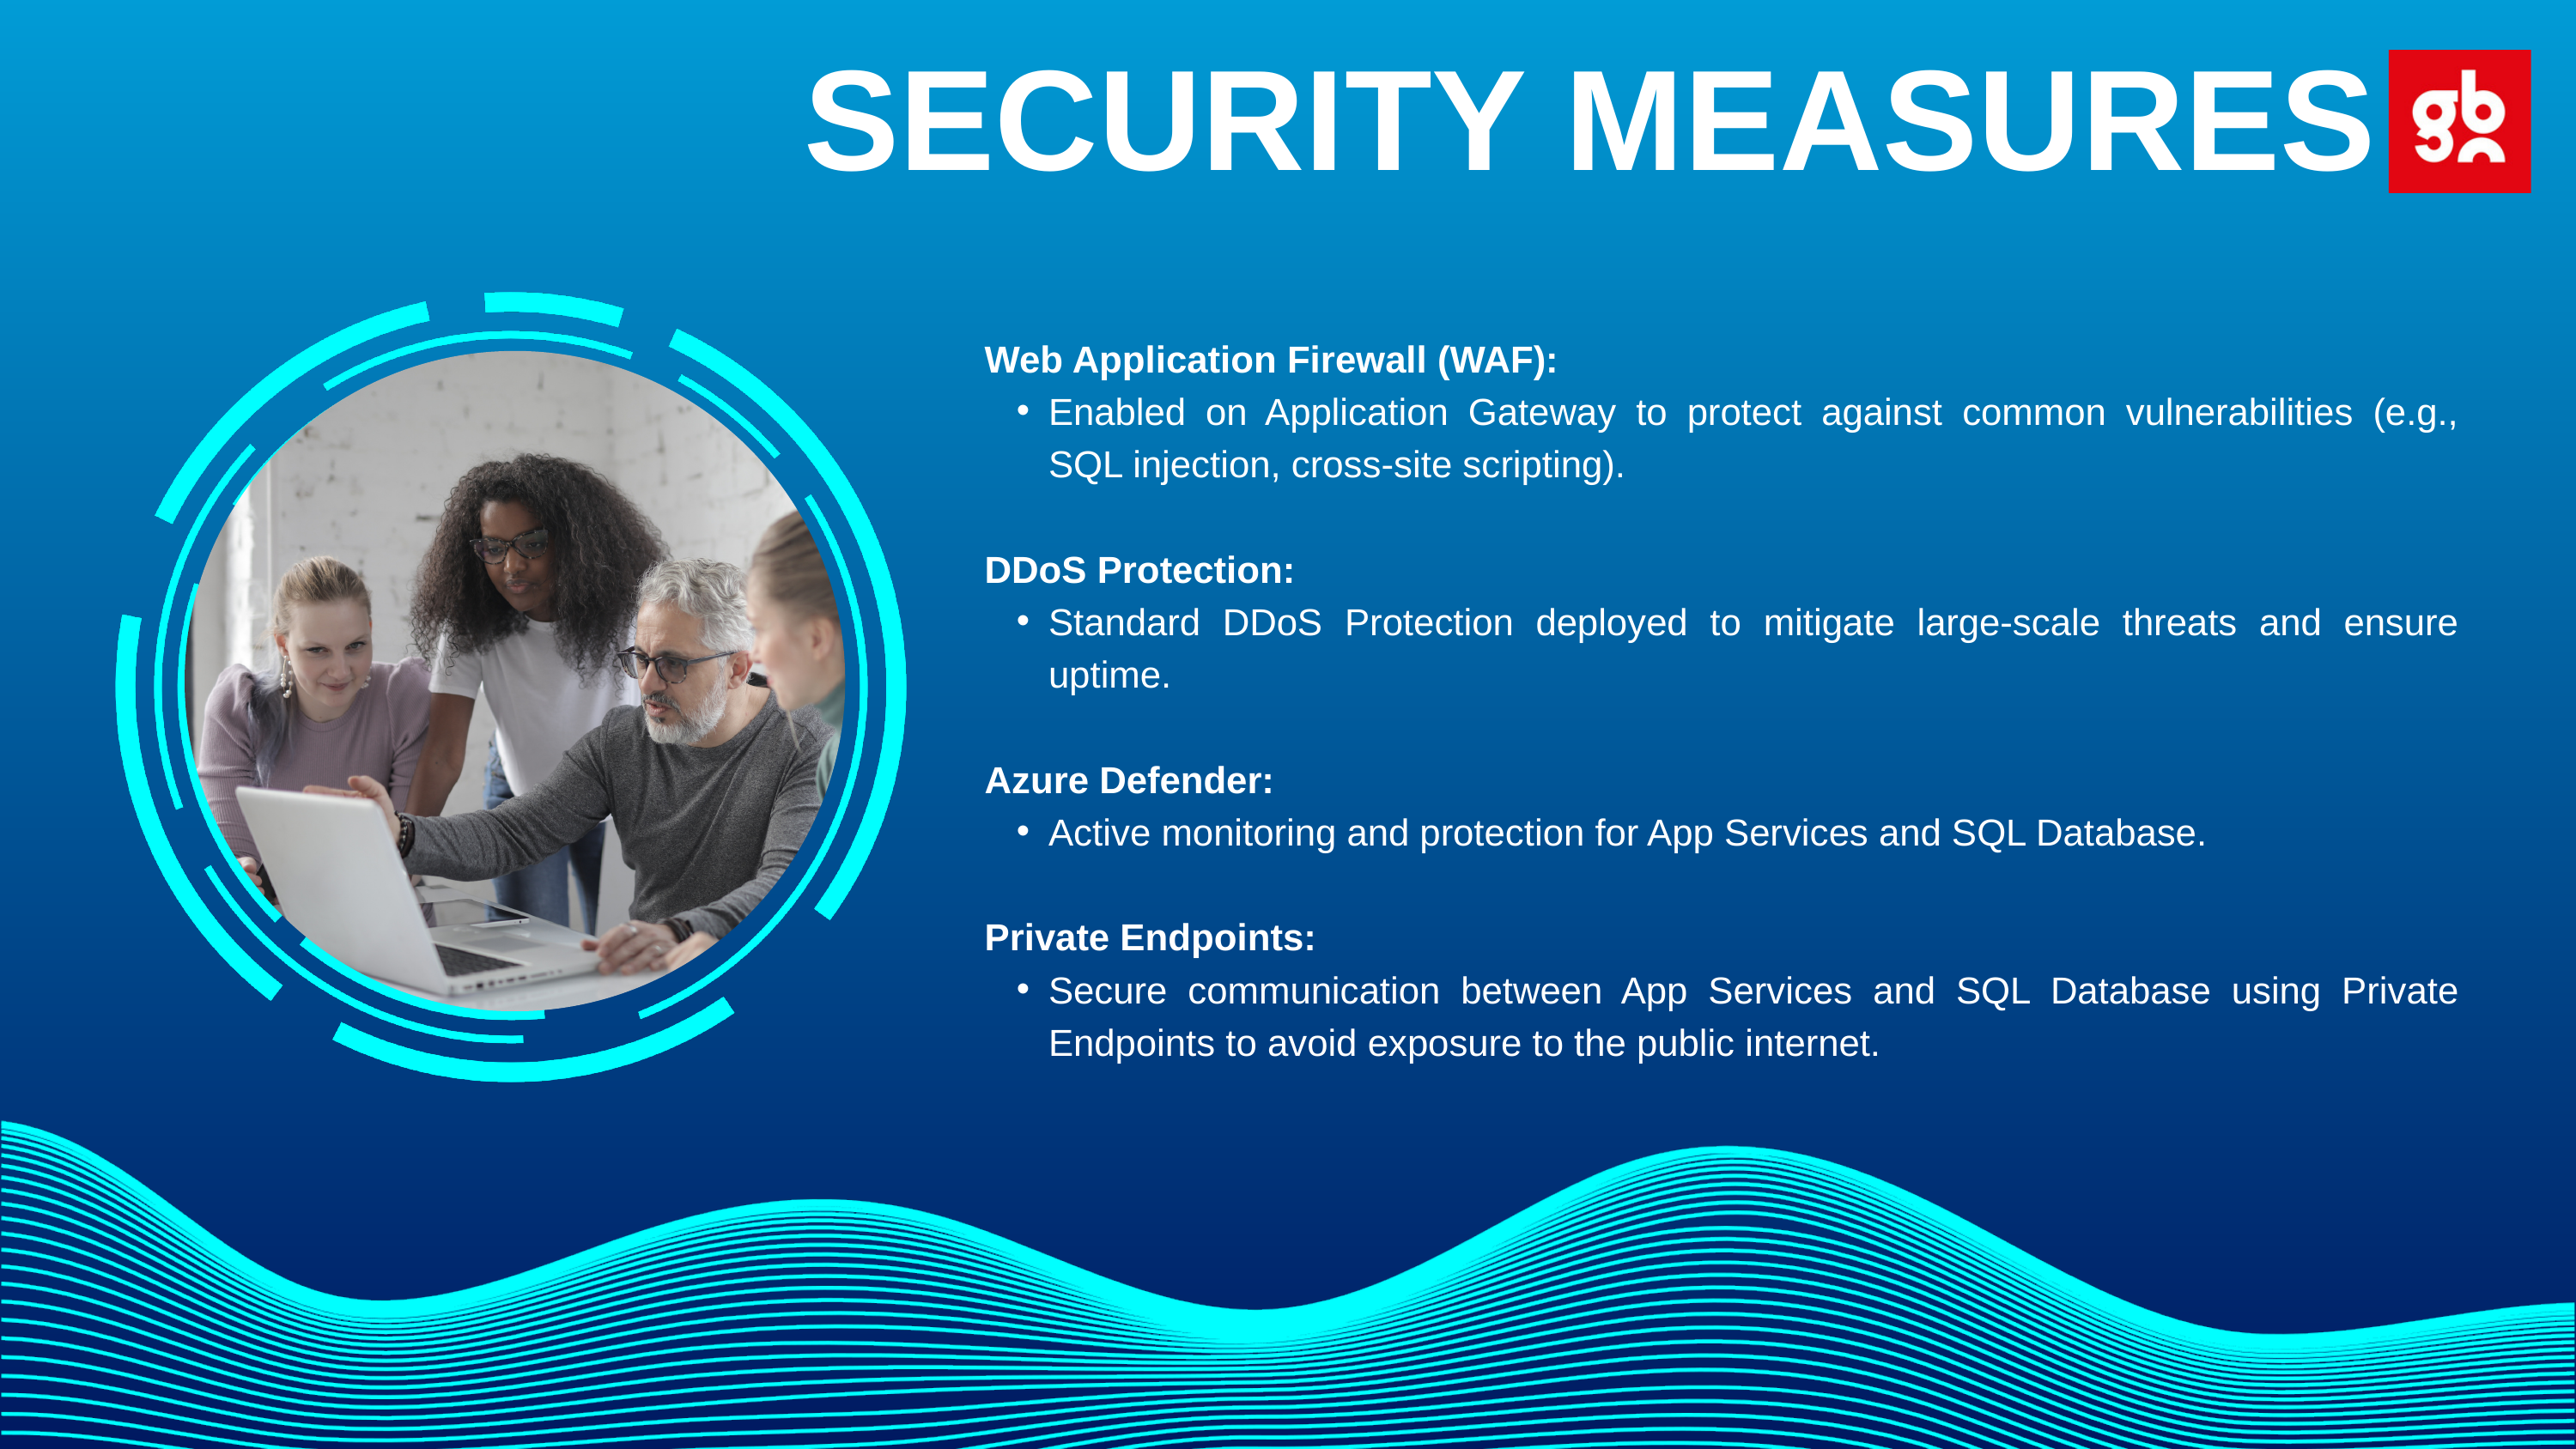

SECURITY MEASURES

Web Application Firewall (WAF):
Enabled on Application Gateway to protect against common vulnerabilities (e.g., SQL injection, cross-site scripting).

DDoS Protection:
Standard DDoS Protection deployed to mitigate large-scale threats and ensure uptime.

Azure Defender:
Active monitoring and protection for App Services and SQL Database.

Private Endpoints:
Secure communication between App Services and SQL Database using Private Endpoints to avoid exposure to the public internet.